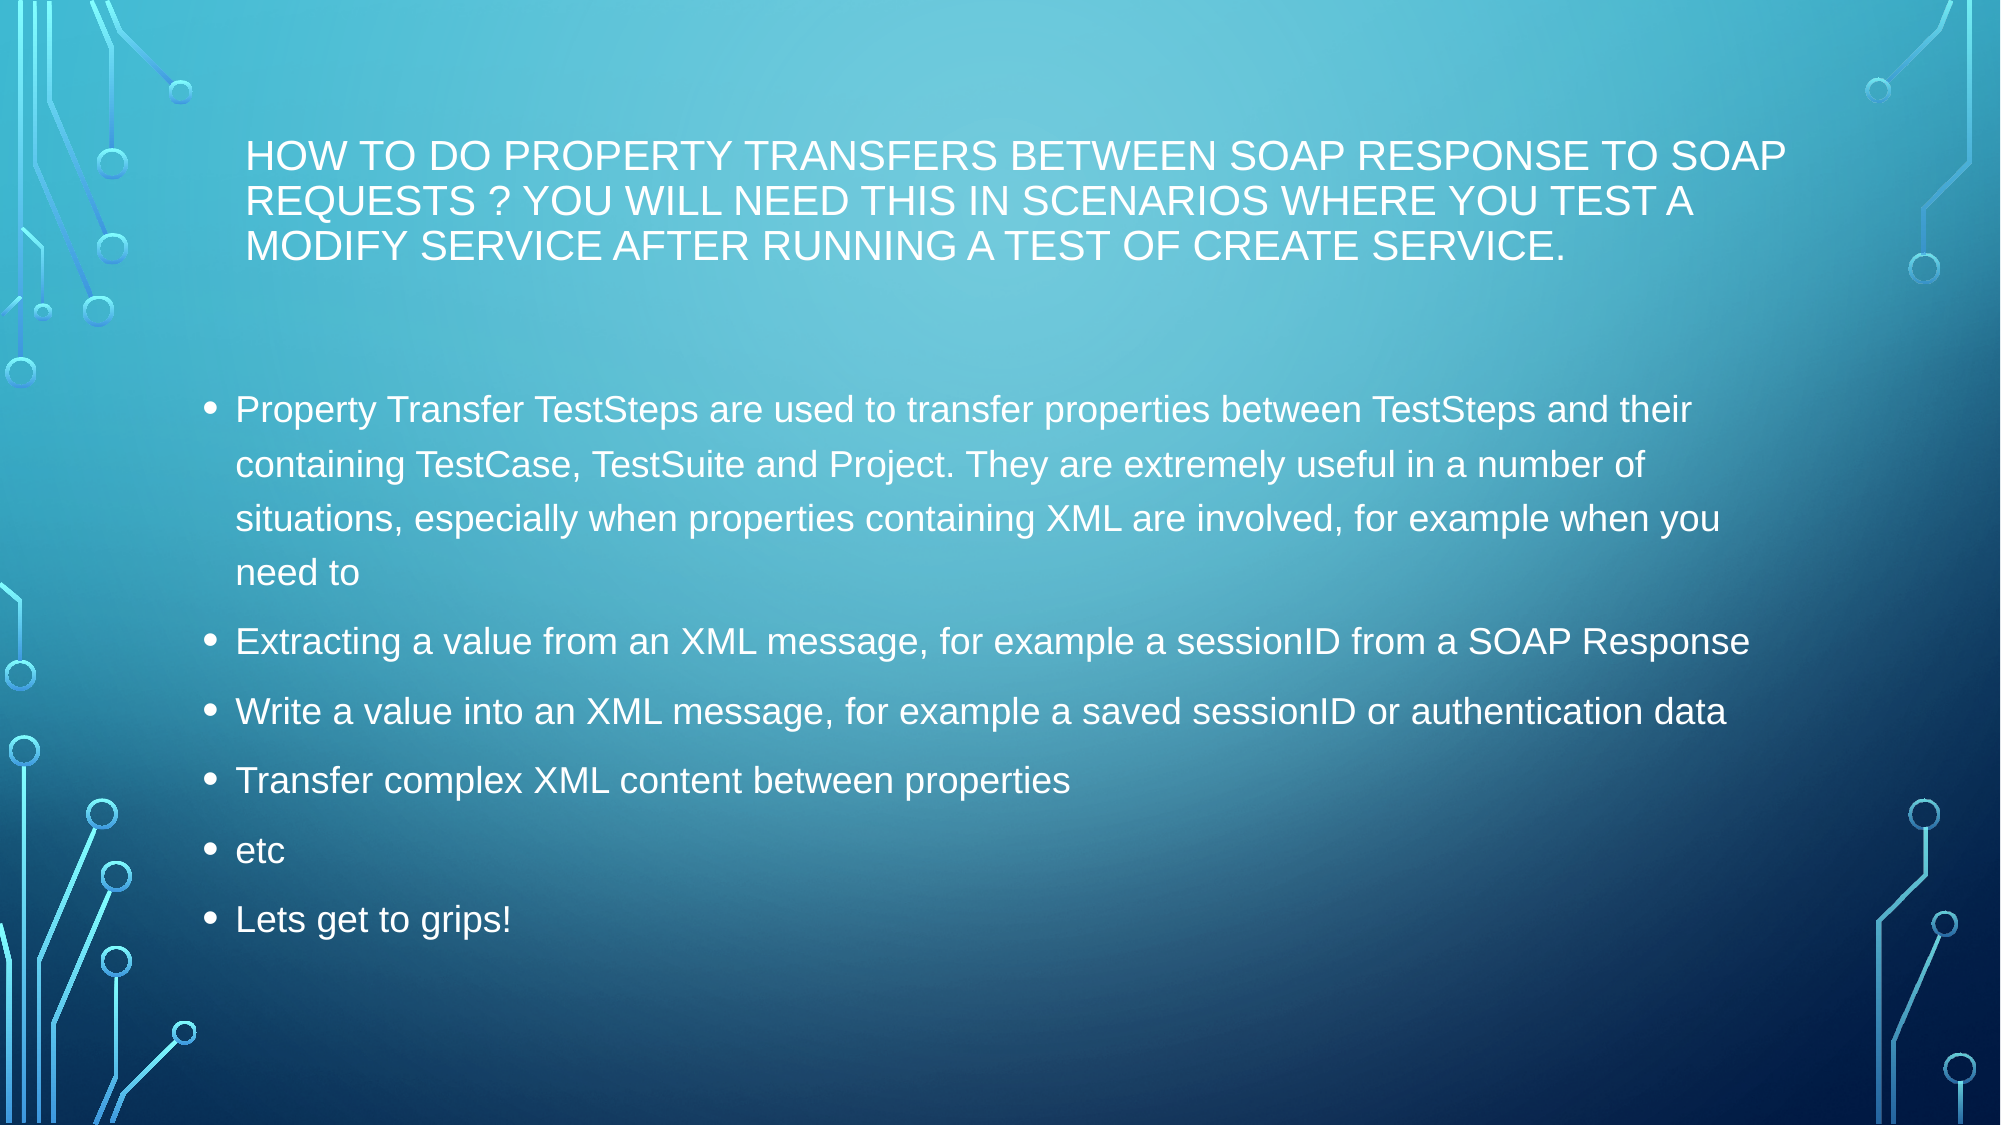

# How to do Property Transfers between SOAP Response to SOAP Requests ? You will need this in scenarios where you test a Modify Service after running a test of Create Service.
Property Transfer TestSteps are used to transfer properties between TestSteps and their containing TestCase, TestSuite and Project. They are extremely useful in a number of situations, especially when properties containing XML are involved, for example when you need to
Extracting a value from an XML message, for example a sessionID from a SOAP Response
Write a value into an XML message, for example a saved sessionID or authentication data
Transfer complex XML content between properties
etc
Lets get to grips!